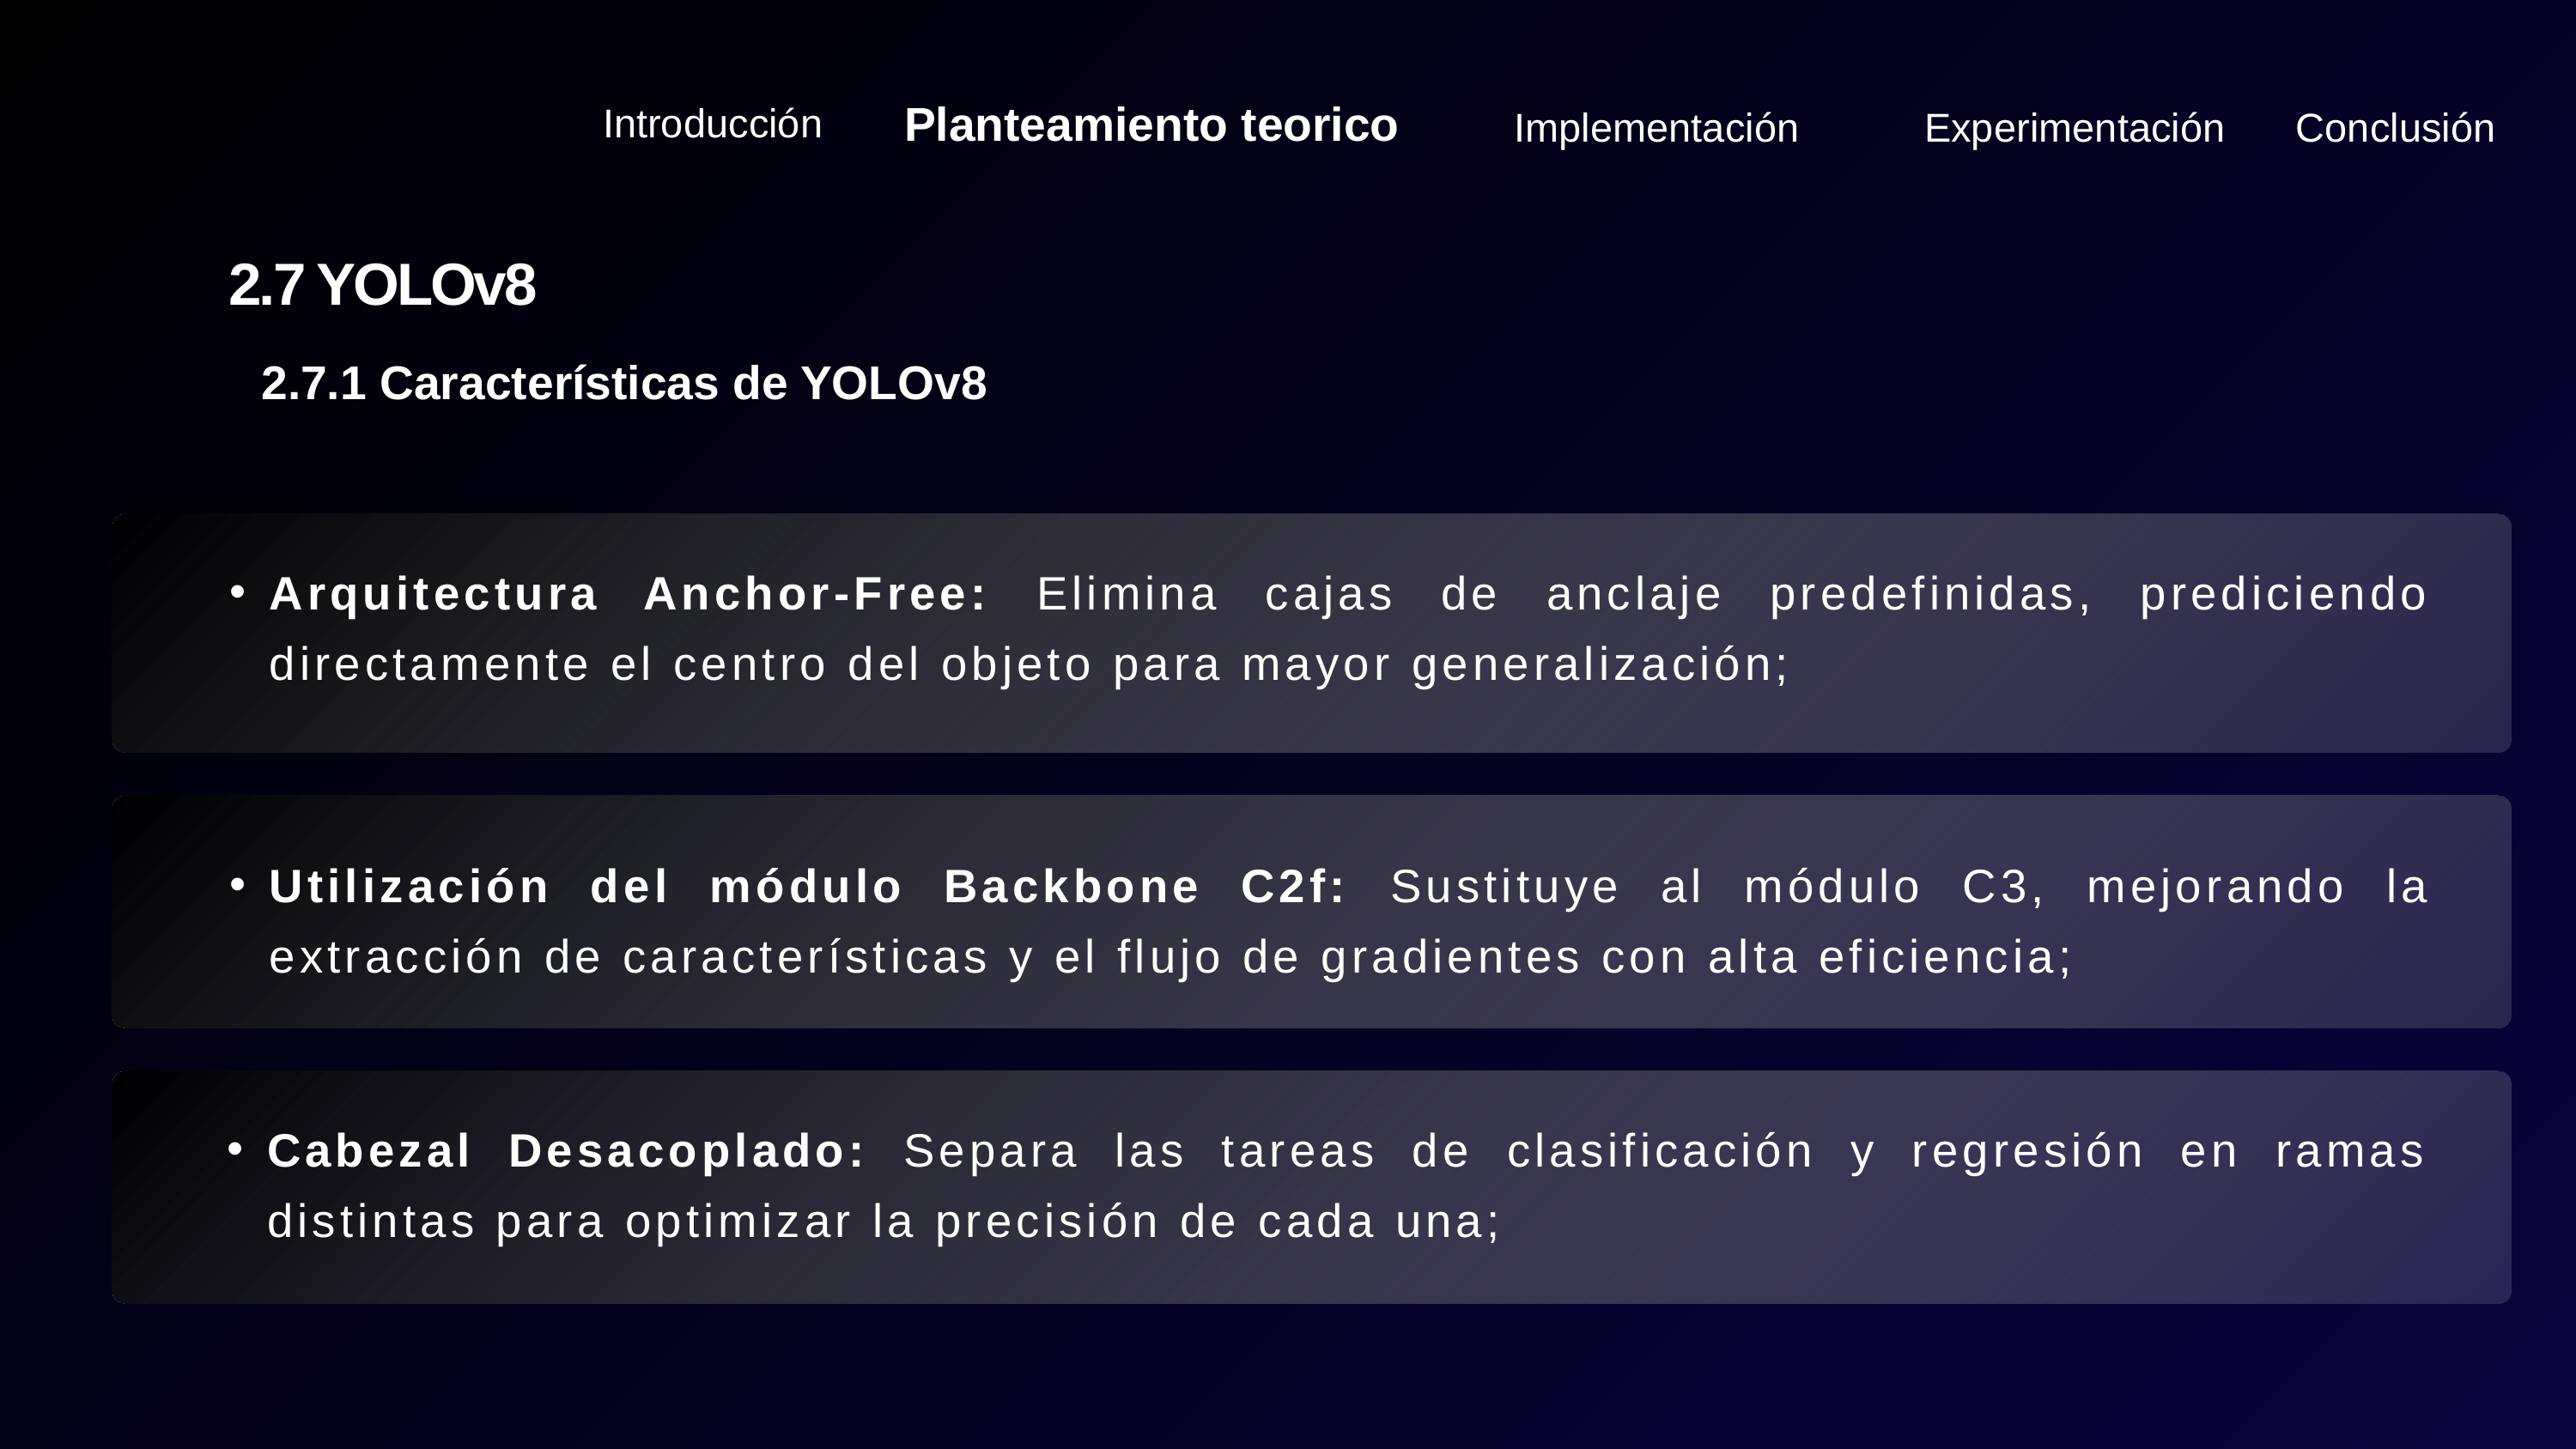

Planteamiento teorico
Introducción
Experimentación
Conclusión
Implementación
2.7 YOLOv8
 2.7.1 Características de YOLOv8

Arquitectura Anchor-Free: Elimina cajas de anclaje predefinidas, prediciendo directamente el centro del objeto para mayor generalización;

Utilización del módulo Backbone C2f: Sustituye al módulo C3, mejorando la extracción de características y el flujo de gradientes con alta eficiencia;

Cabezal Desacoplado: Separa las tareas de clasificación y regresión en ramas distintas para optimizar la precisión de cada una;